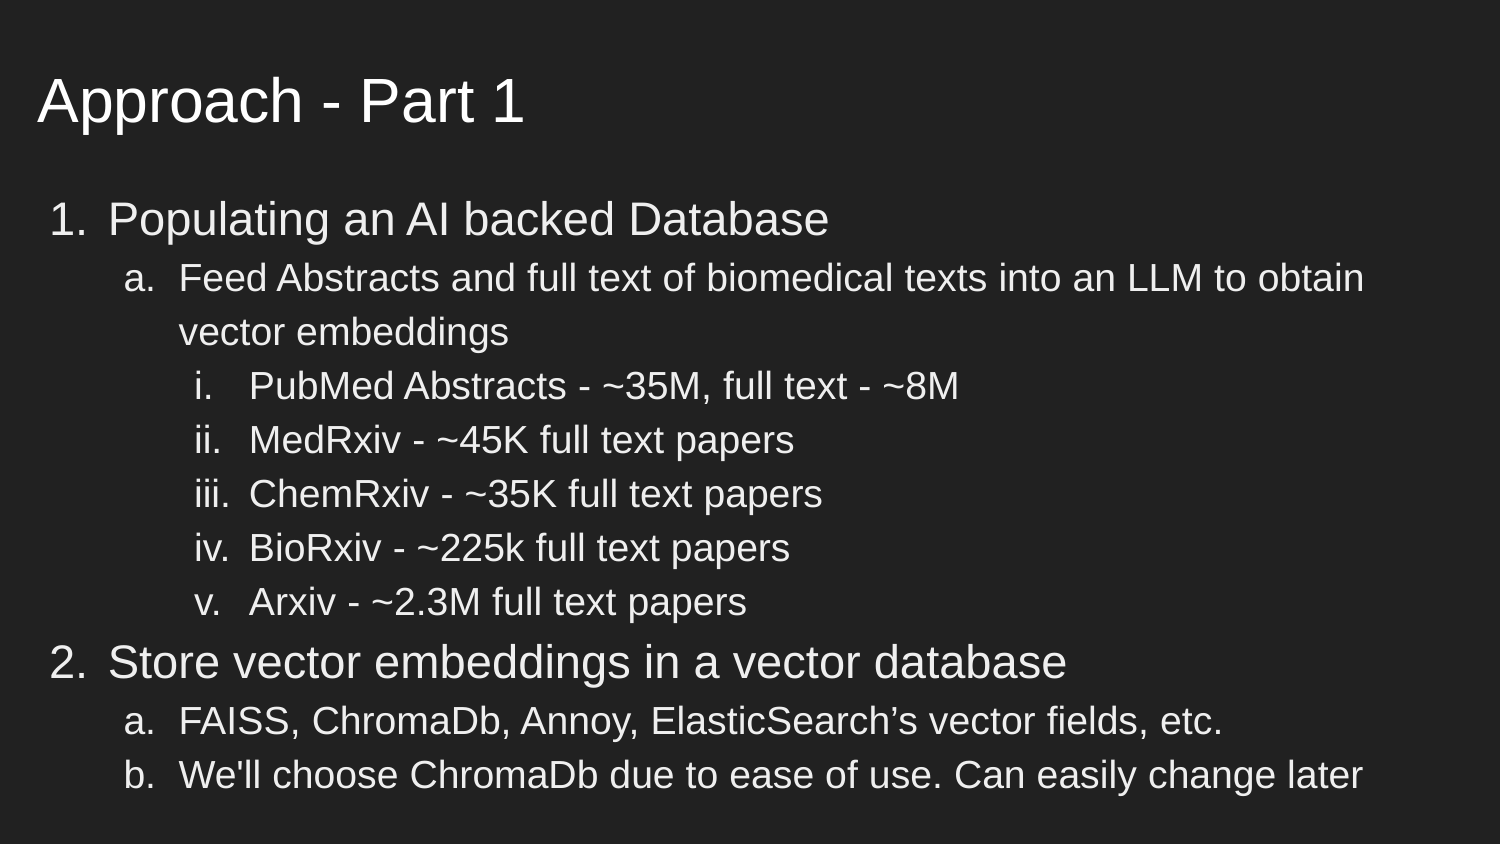

# Approach - Part 1
Populating an AI backed Database
Feed Abstracts and full text of biomedical texts into an LLM to obtain vector embeddings
PubMed Abstracts - ~35M, full text - ~8M
MedRxiv - ~45K full text papers
ChemRxiv - ~35K full text papers
BioRxiv - ~225k full text papers
Arxiv - ~2.3M full text papers
Store vector embeddings in a vector database
FAISS, ChromaDb, Annoy, ElasticSearch’s vector fields, etc.
We'll choose ChromaDb due to ease of use. Can easily change later